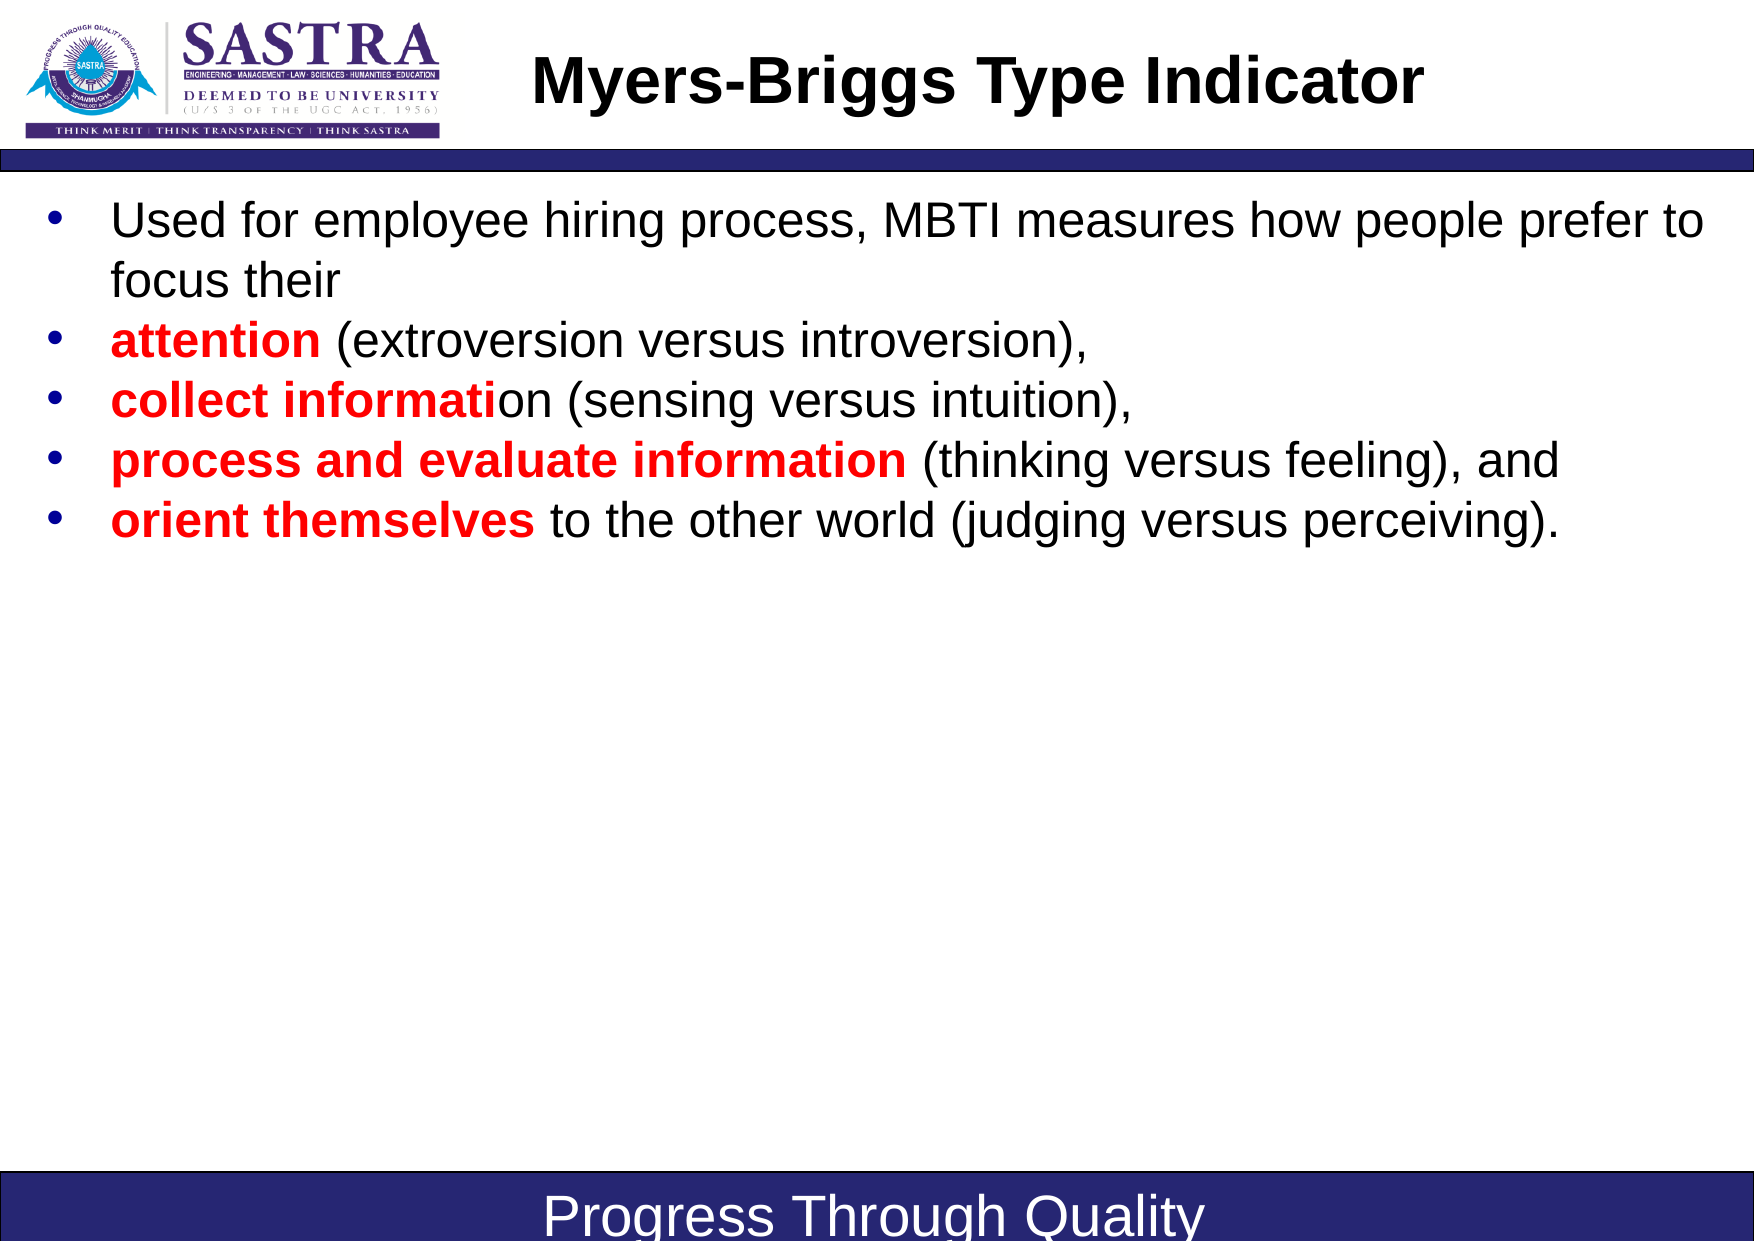

# Myers-Briggs Type Indicator
Used for employee hiring process, MBTI measures how people prefer to focus their
attention (extroversion versus introversion),
collect information (sensing versus intuition),
process and evaluate information (thinking versus feeling), and
orient themselves to the other world (judging versus perceiving).